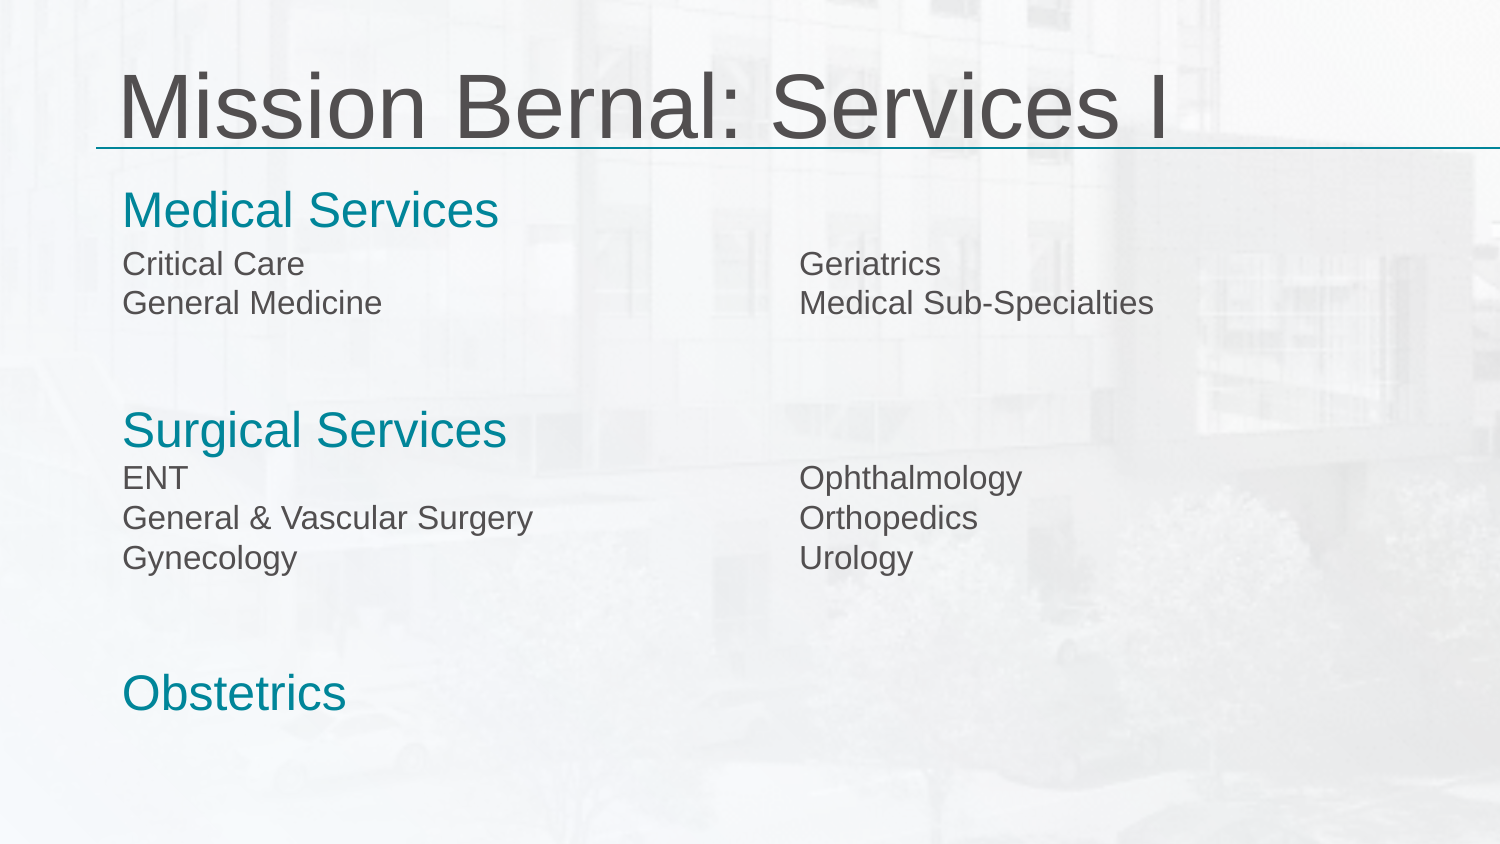

# Mission Bernal: Services I
Medical Services

Critical Care
General Medicine
Geriatrics
Medical Sub-Specialties
Surgical Services

ENT
General & Vascular Surgery
Gynecology
Ophthalmology
Orthopedics
Urology
Obstetrics